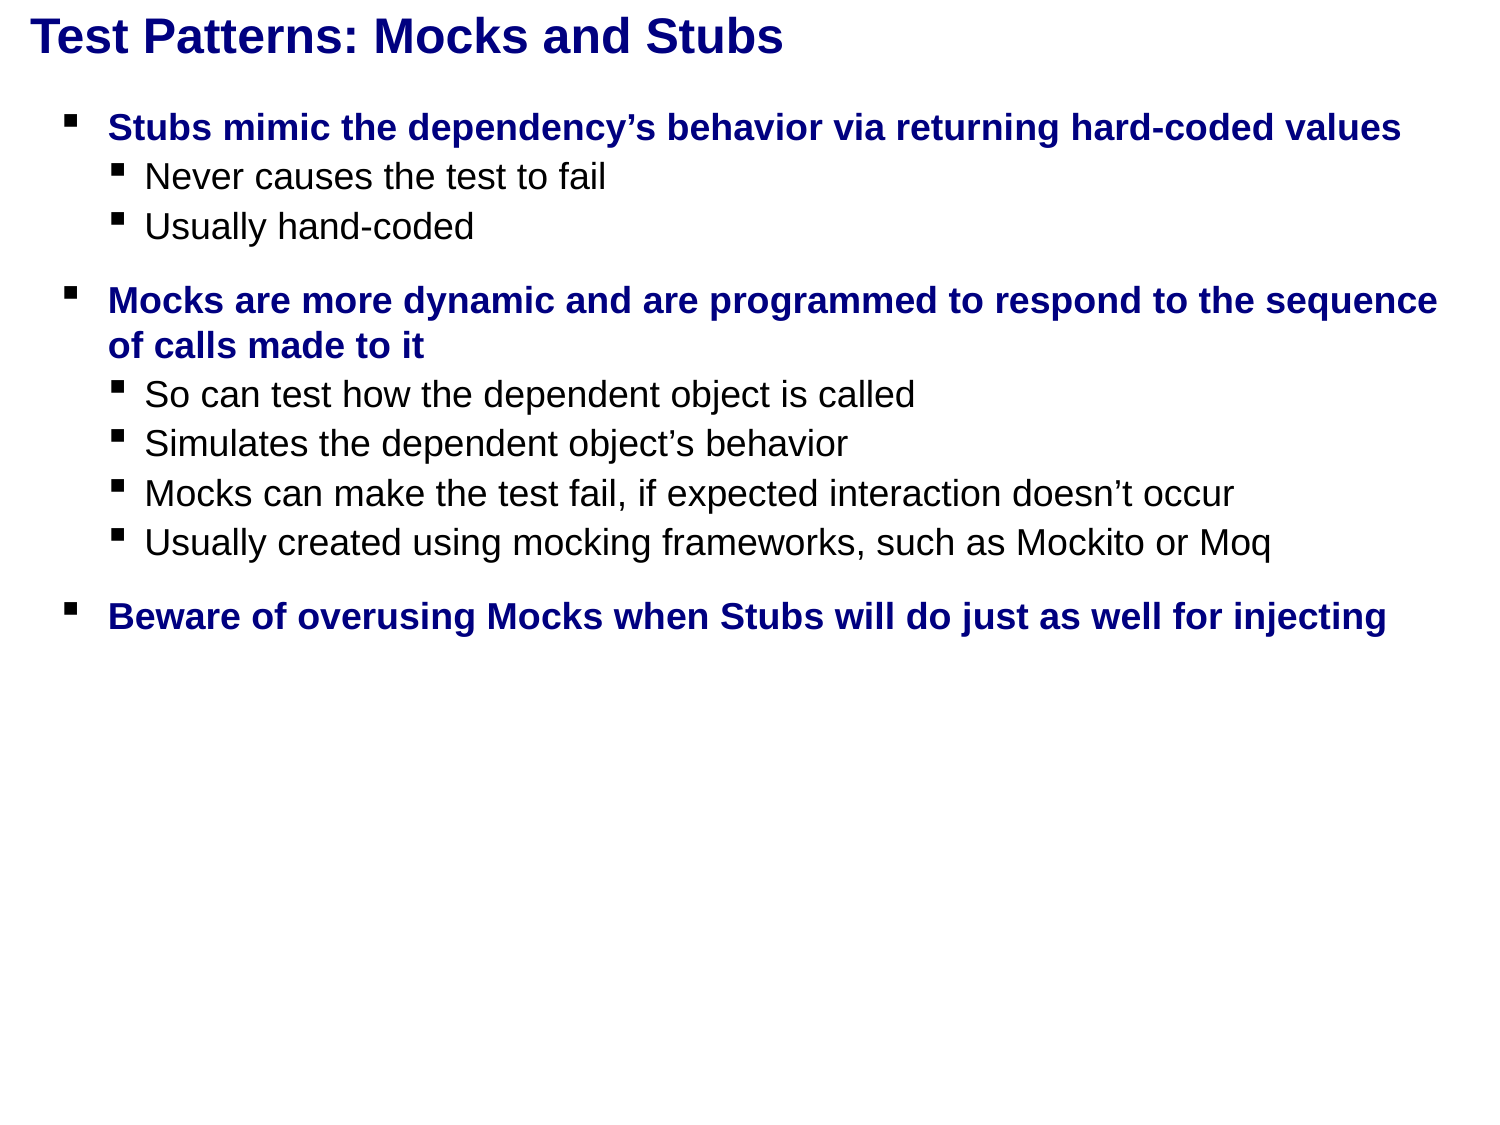

# Test Patterns: Mocks and Stubs
Stubs mimic the dependency’s behavior via returning hard-coded values
Never causes the test to fail
Usually hand-coded
Mocks are more dynamic and are programmed to respond to the sequence of calls made to it
So can test how the dependent object is called
Simulates the dependent object’s behavior
Mocks can make the test fail, if expected interaction doesn’t occur
Usually created using mocking frameworks, such as Mockito or Moq
Beware of overusing Mocks when Stubs will do just as well for injecting